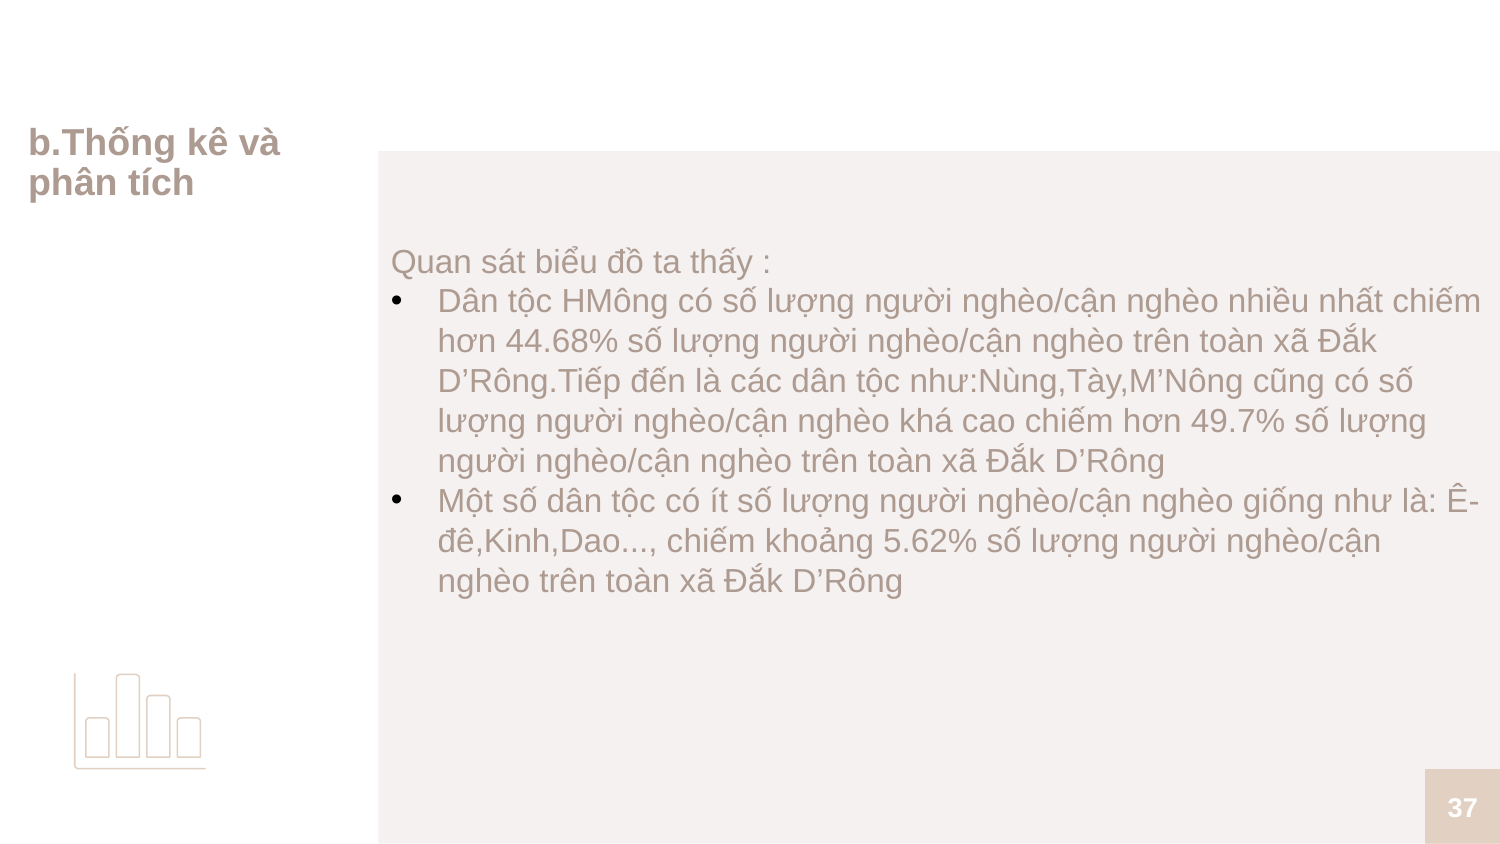

# b.Thống kê và phân tích
Quan sát biểu đồ ta thấy :
Dân tộc HMông có số lượng người nghèo/cận nghèo nhiều nhất chiếm hơn 44.68% số lượng người nghèo/cận nghèo trên toàn xã Đắk D’Rông.Tiếp đến là các dân tộc như:Nùng,Tày,M’Nông cũng có số lượng người nghèo/cận nghèo khá cao chiếm hơn 49.7% số lượng người nghèo/cận nghèo trên toàn xã Đắk D’Rông
Một số dân tộc có ít số lượng người nghèo/cận nghèo giống như là: Ê-đê,Kinh,Dao..., chiếm khoảng 5.62% số lượng người nghèo/cận        nghèo trên toàn xã Đắk D’Rông

37